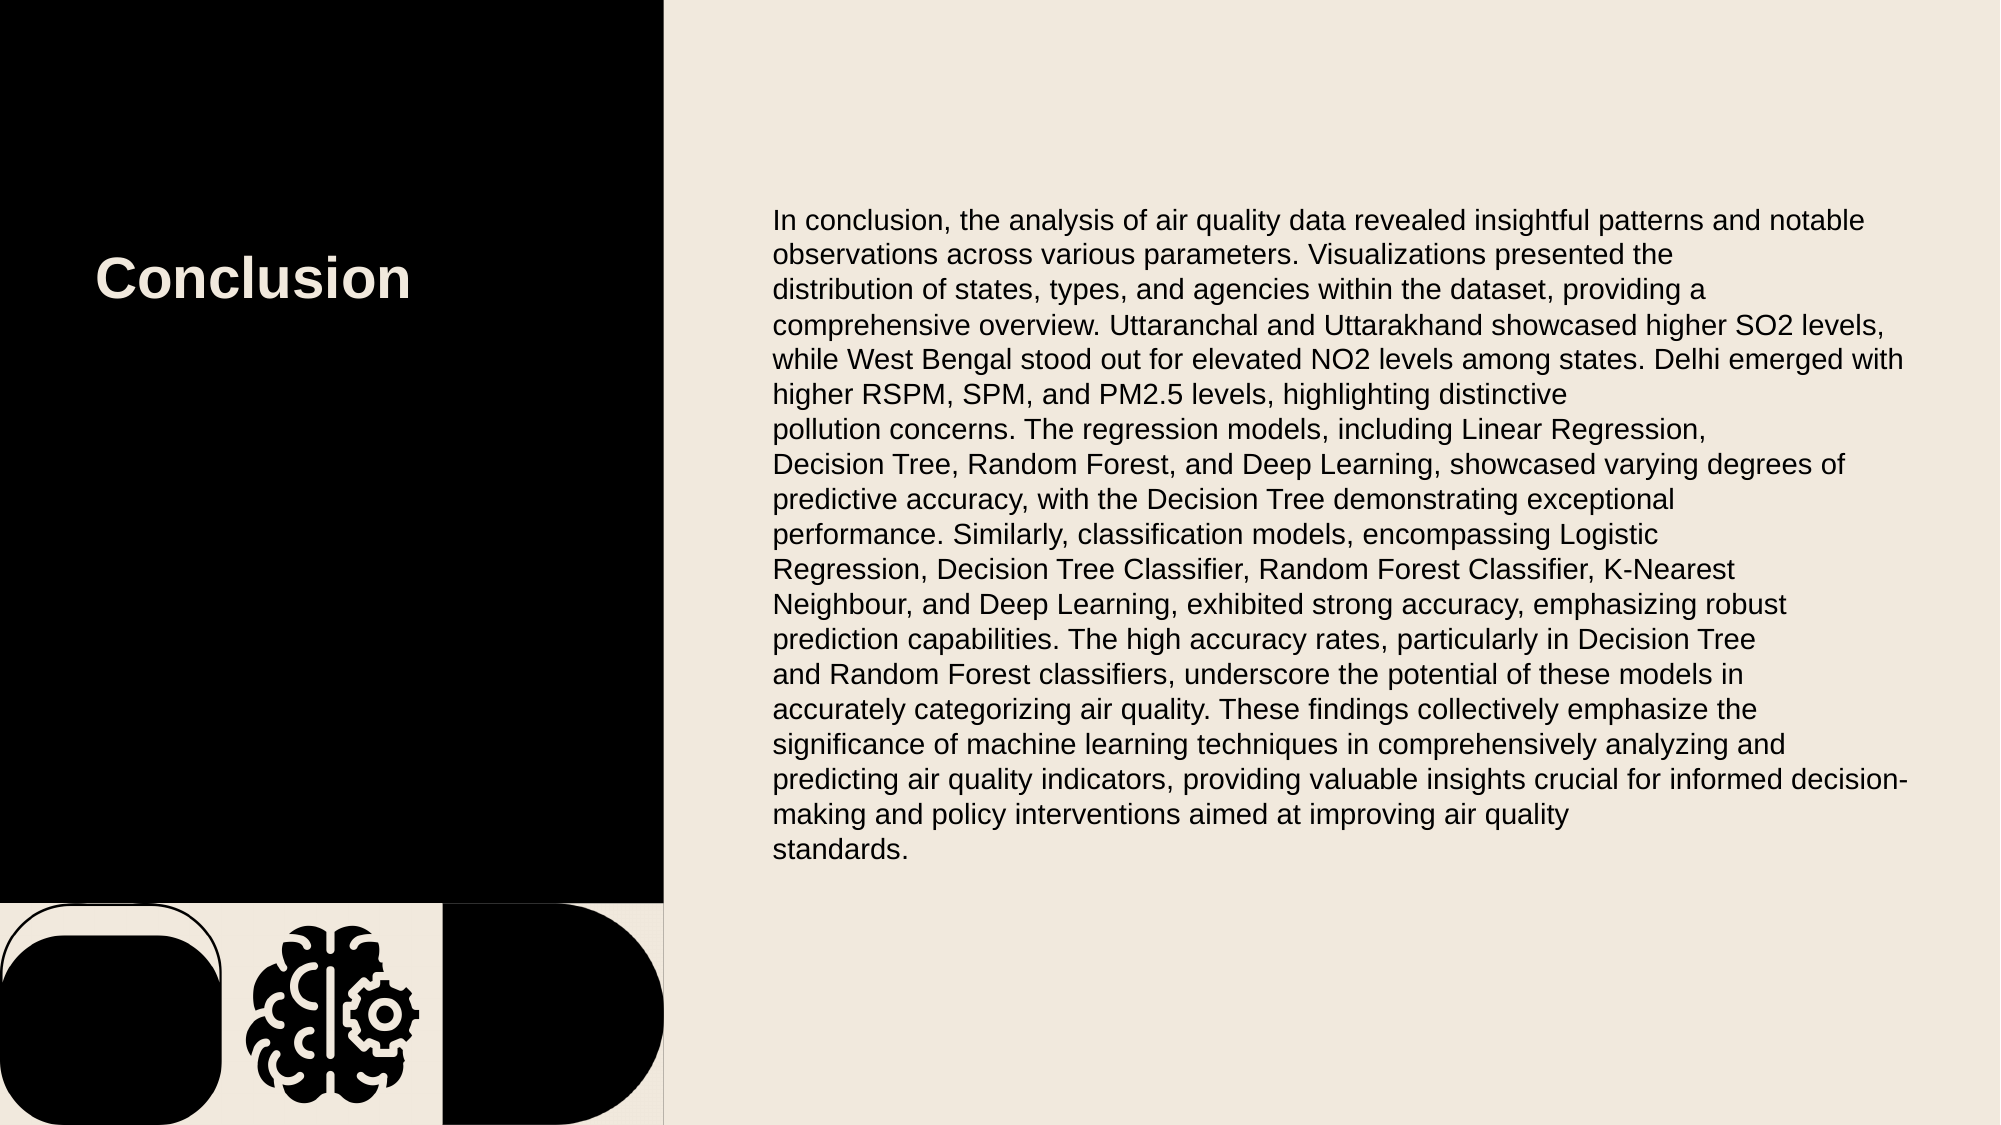

In conclusion, the analysis of air quality data revealed insightful patterns and notable observations across various parameters. Visualizations presented the
distribution of states, types, and agencies within the dataset, providing a
comprehensive overview. Uttaranchal and Uttarakhand showcased higher SO2 levels, while West Bengal stood out for elevated NO2 levels among states. Delhi emerged with higher RSPM, SPM, and PM2.5 levels, highlighting distinctive
pollution concerns. The regression models, including Linear Regression,
Decision Tree, Random Forest, and Deep Learning, showcased varying degrees of predictive accuracy, with the Decision Tree demonstrating exceptional
performance. Similarly, classification models, encompassing Logistic
Regression, Decision Tree Classifier, Random Forest Classifier, K-Nearest
Neighbour, and Deep Learning, exhibited strong accuracy, emphasizing robust prediction capabilities. The high accuracy rates, particularly in Decision Tree
and Random Forest classifiers, underscore the potential of these models in
accurately categorizing air quality. These findings collectively emphasize the
significance of machine learning techniques in comprehensively analyzing and predicting air quality indicators, providing valuable insights crucial for informed decision-making and policy interventions aimed at improving air quality
standards.
Conclusion